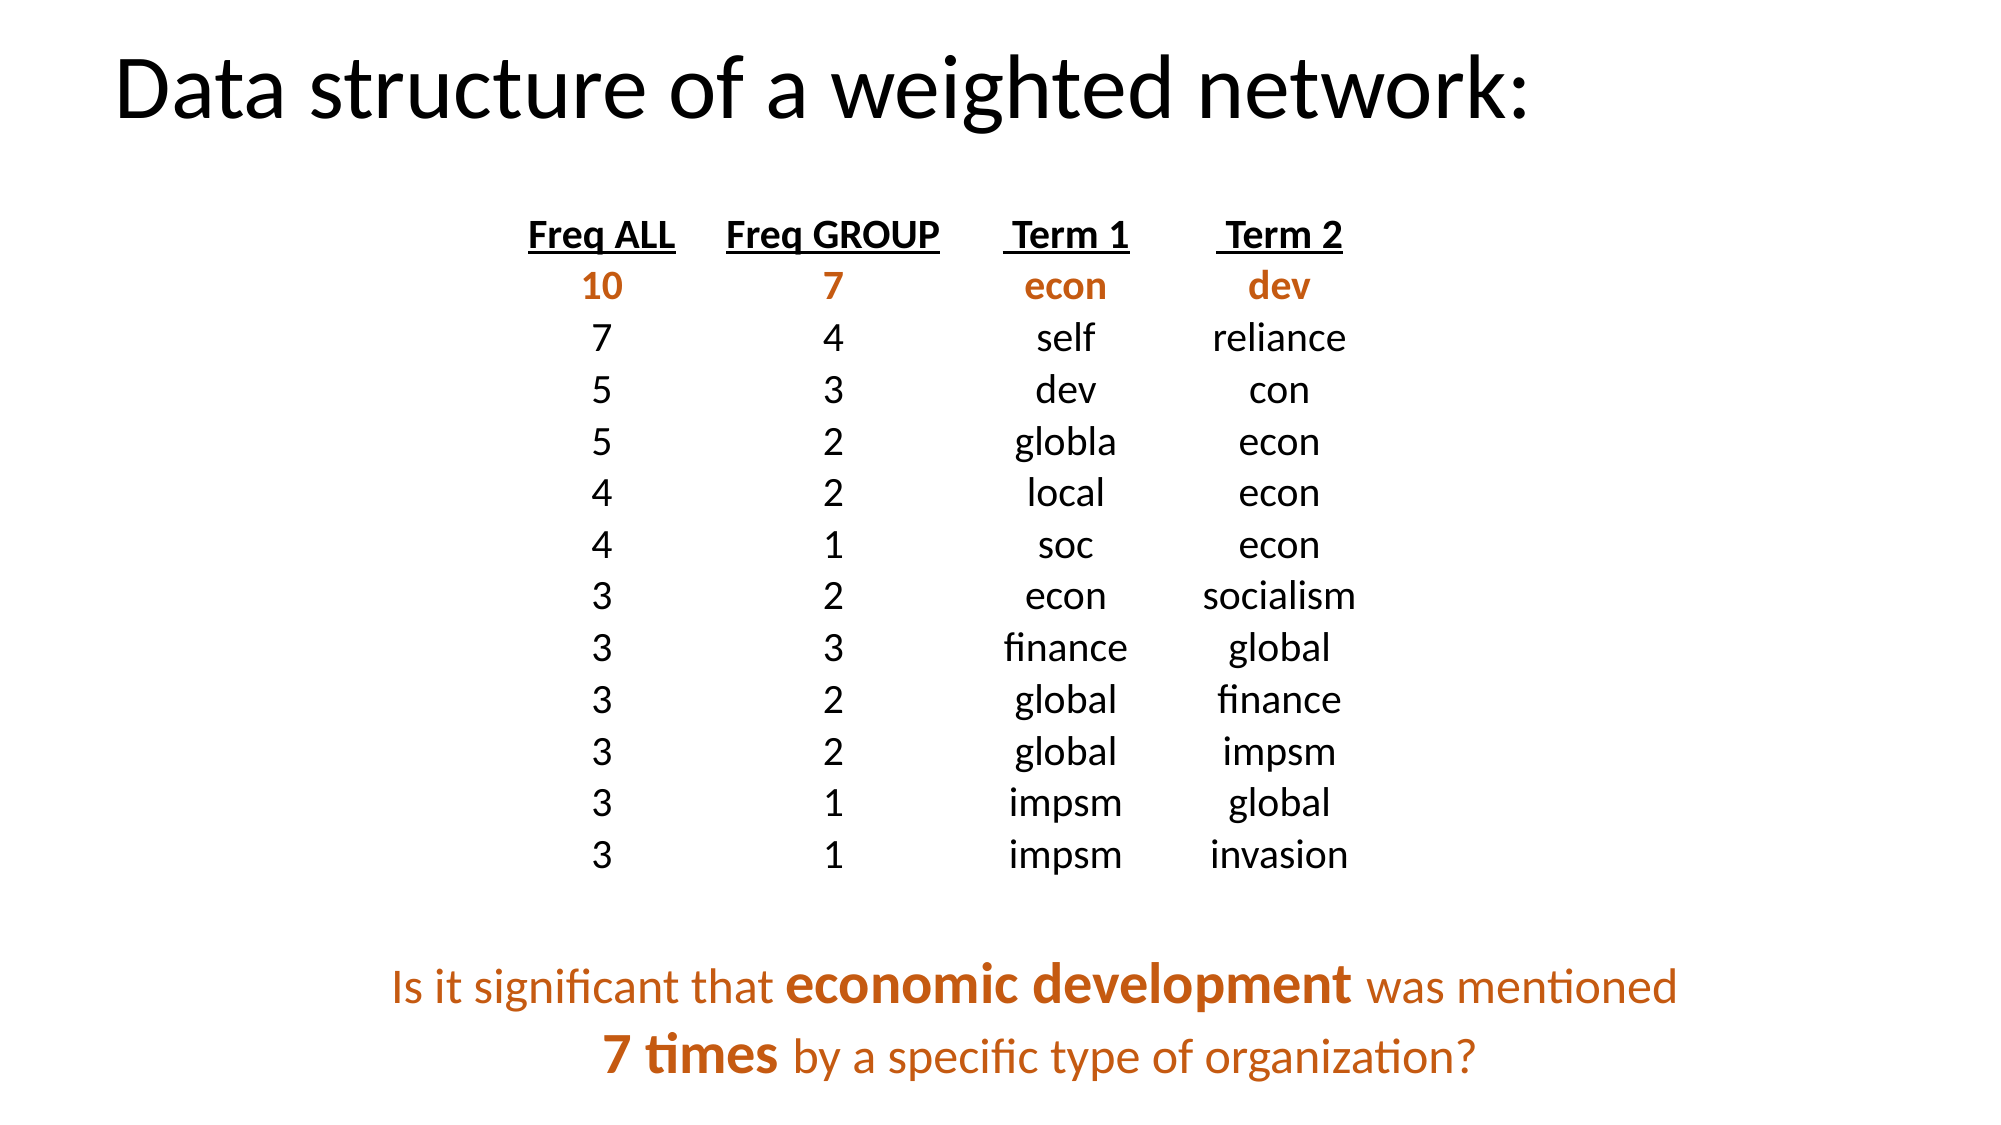

# Data structure of a weighted network:
| Freq ALL | Freq GROUP | Term 1 | Term 2 |
| --- | --- | --- | --- |
| 10 | 7 | econ | dev |
| 7 | 4 | self | reliance |
| 5 | 3 | dev | con |
| 5 | 2 | globla | econ |
| 4 | 2 | local | econ |
| 4 | 1 | soc | econ |
| 3 | 2 | econ | socialism |
| 3 | 3 | finance | global |
| 3 | 2 | global | finance |
| 3 | 2 | global | impsm |
| 3 | 1 | impsm | global |
| 3 | 1 | impsm | invasion |
Is it significant that economic development was mentioned
7 times by a specific type of organization?